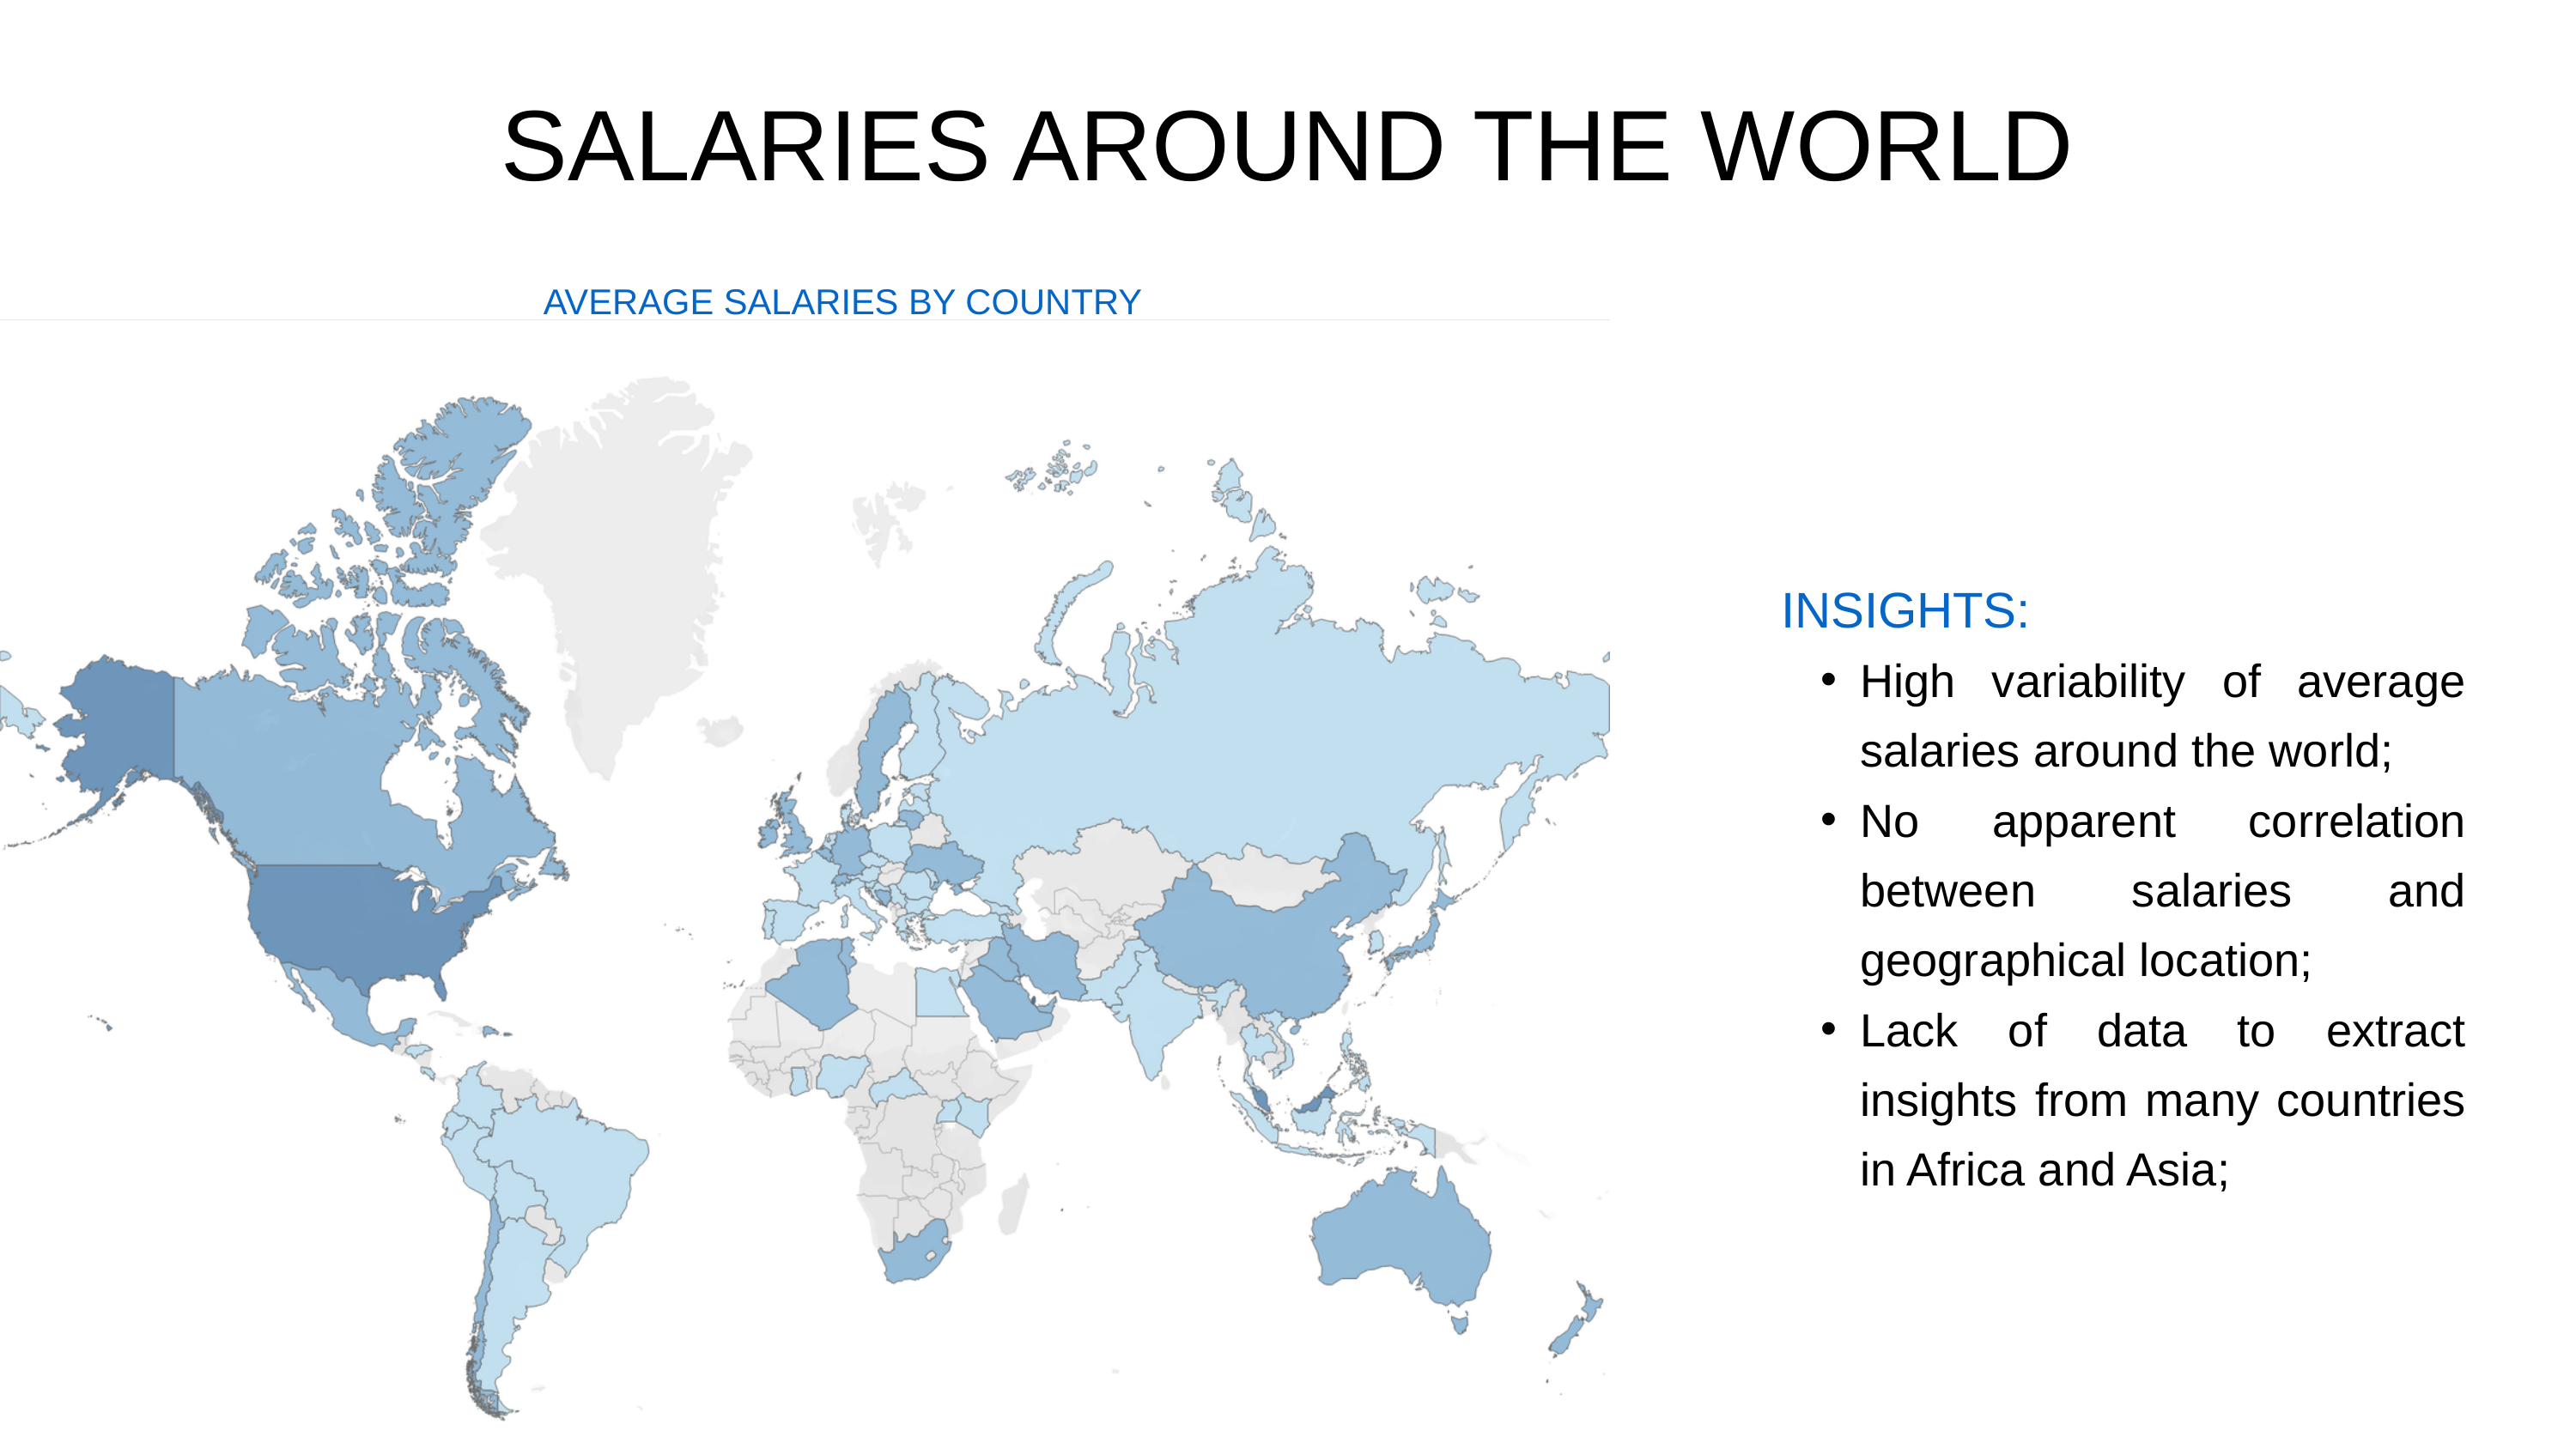

SALARIES AROUND THE WORLD
AVERAGE SALARIES BY COUNTRY

INSIGHTS:
High variability of average salaries around the world;
No apparent correlation between salaries and geographical location;
Lack of data to extract insights from many countries in Africa and Asia;